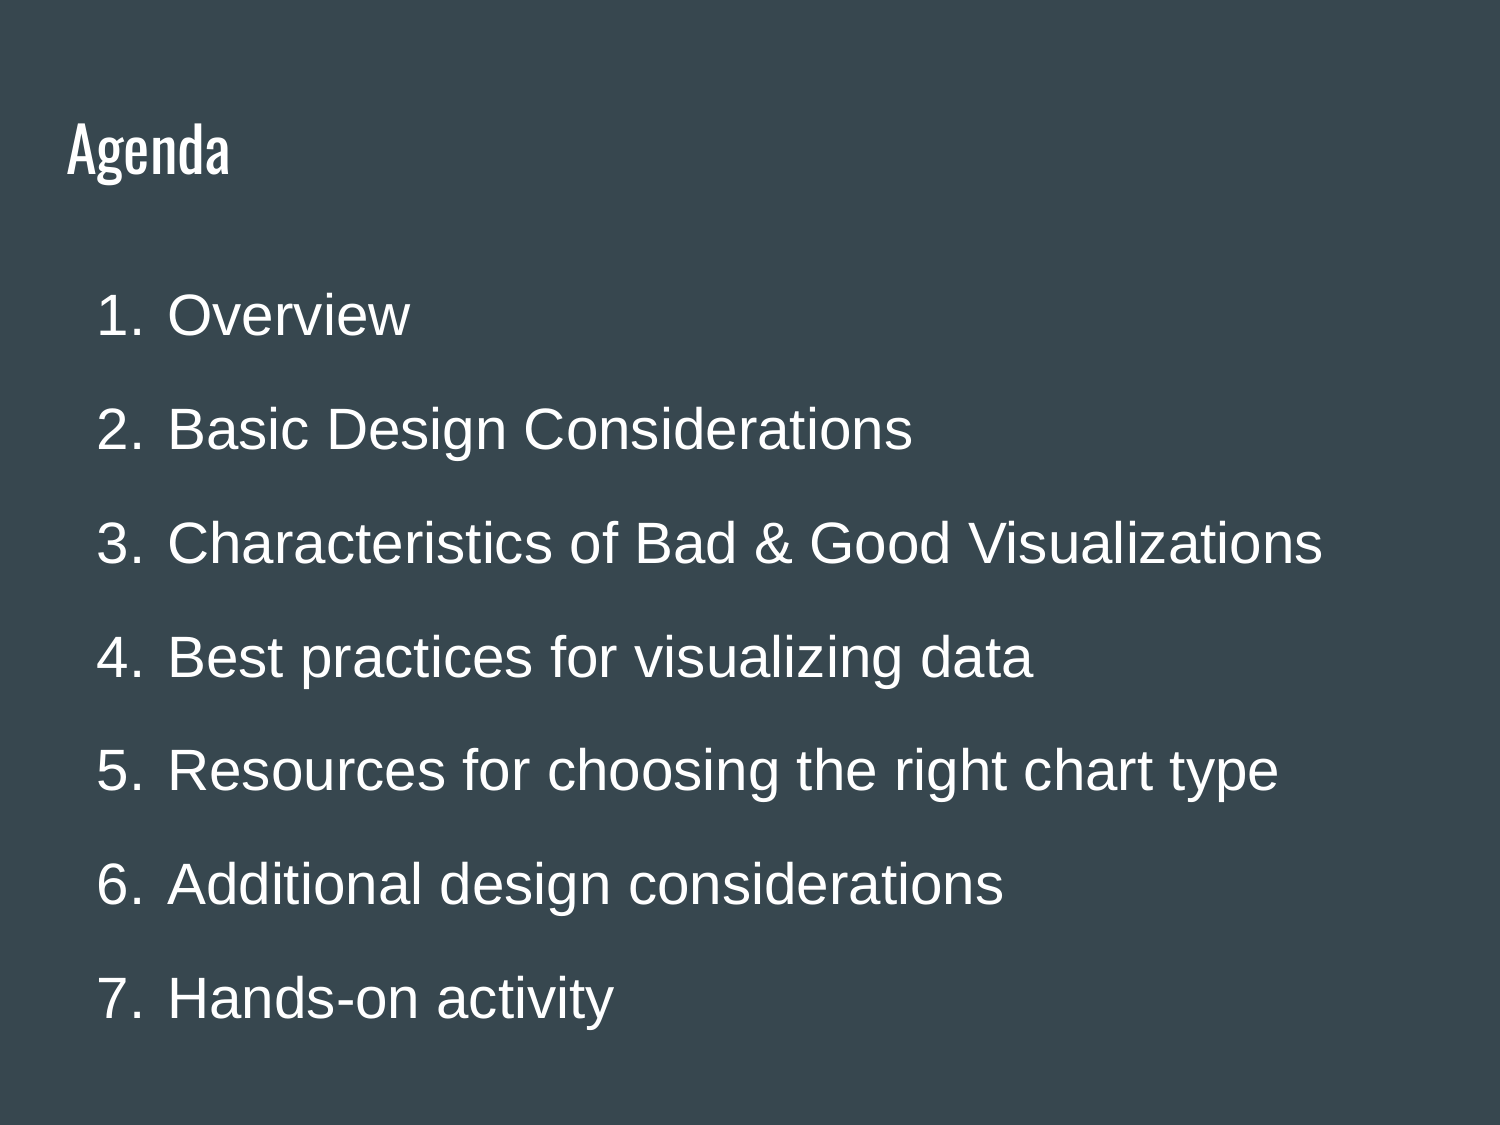

# Agenda
Overview
Basic Design Considerations
Characteristics of Bad & Good Visualizations
Best practices for visualizing data
Resources for choosing the right chart type
Additional design considerations
Hands-on activity